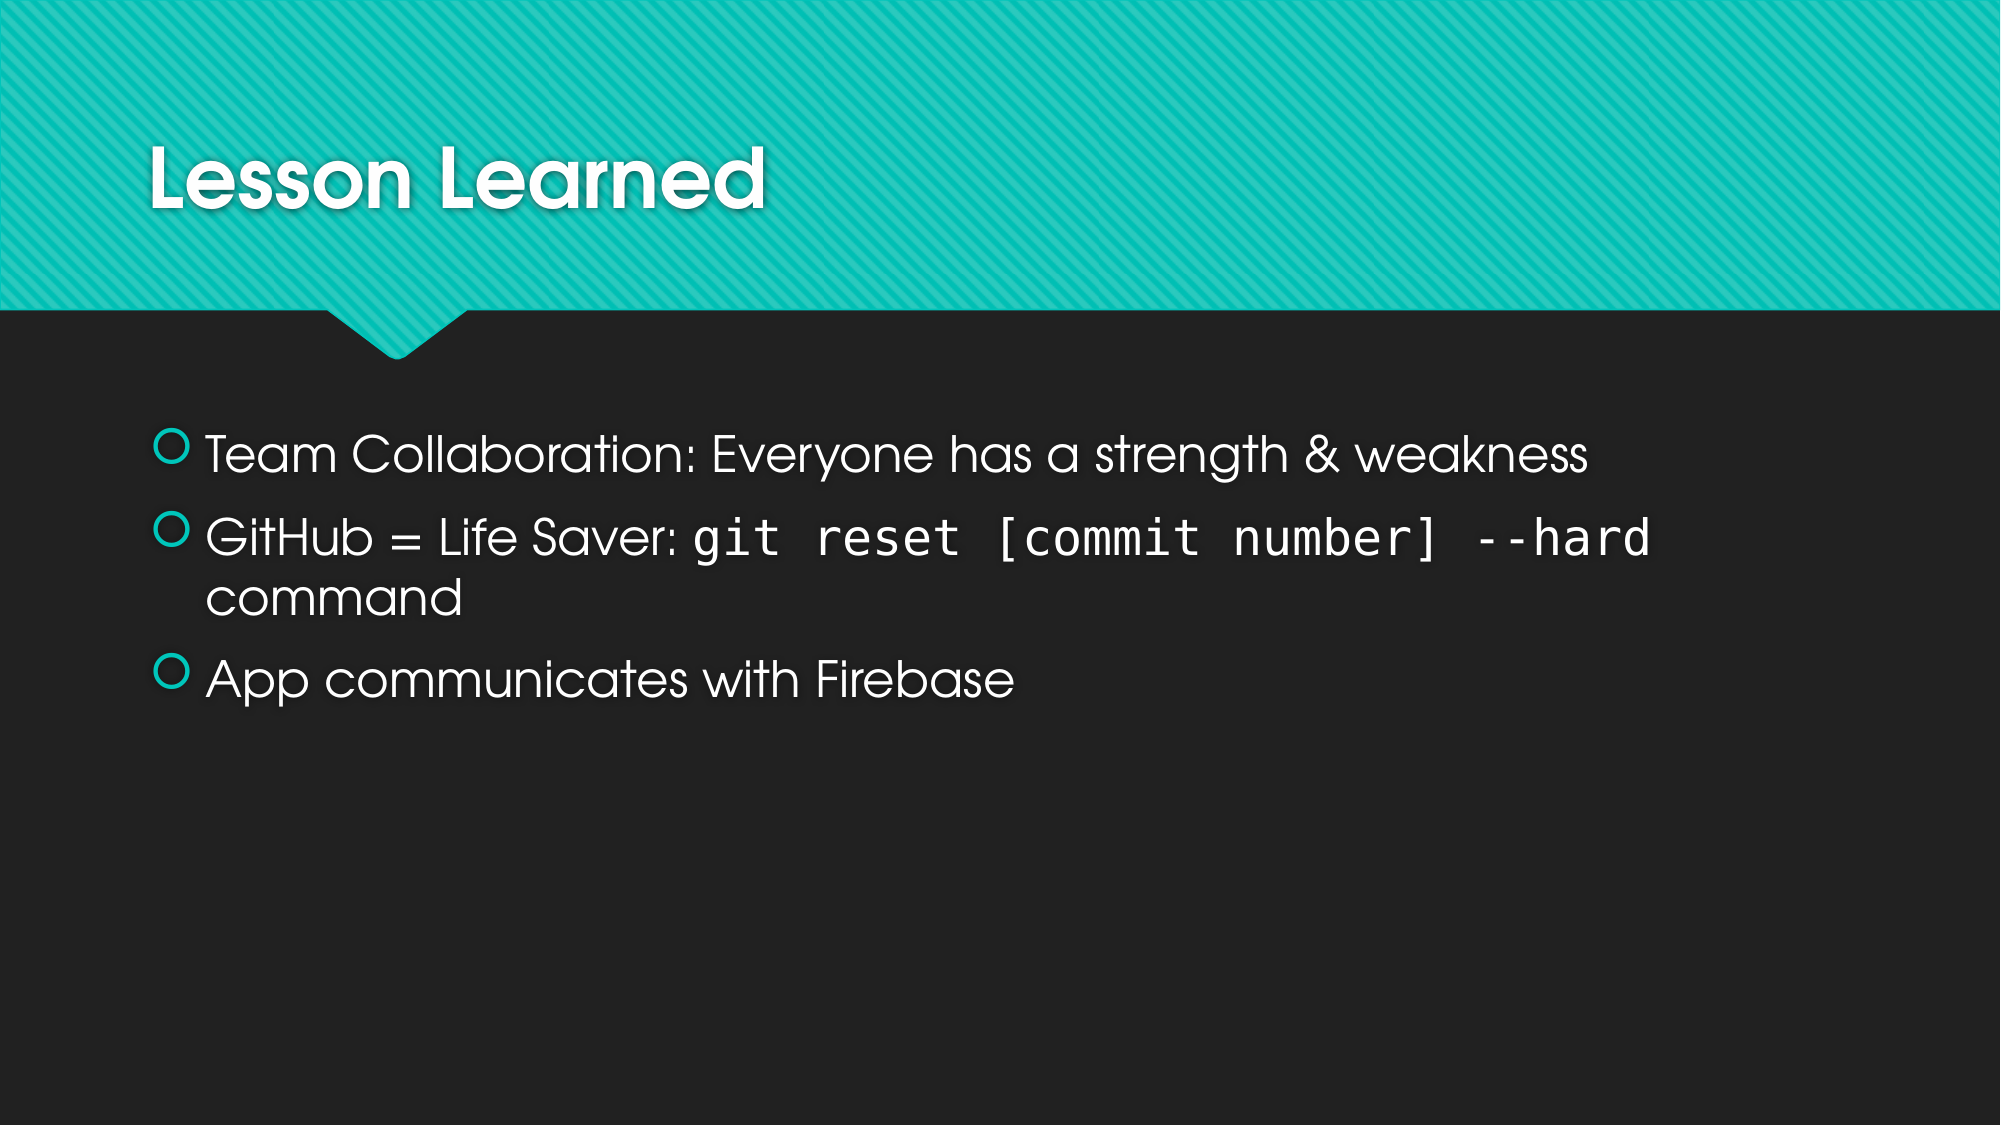

# Lesson Learned
Team Collaboration: Everyone has a strength & weakness
GitHub = Life Saver: git reset [commit number] --hard command
App communicates with Firebase